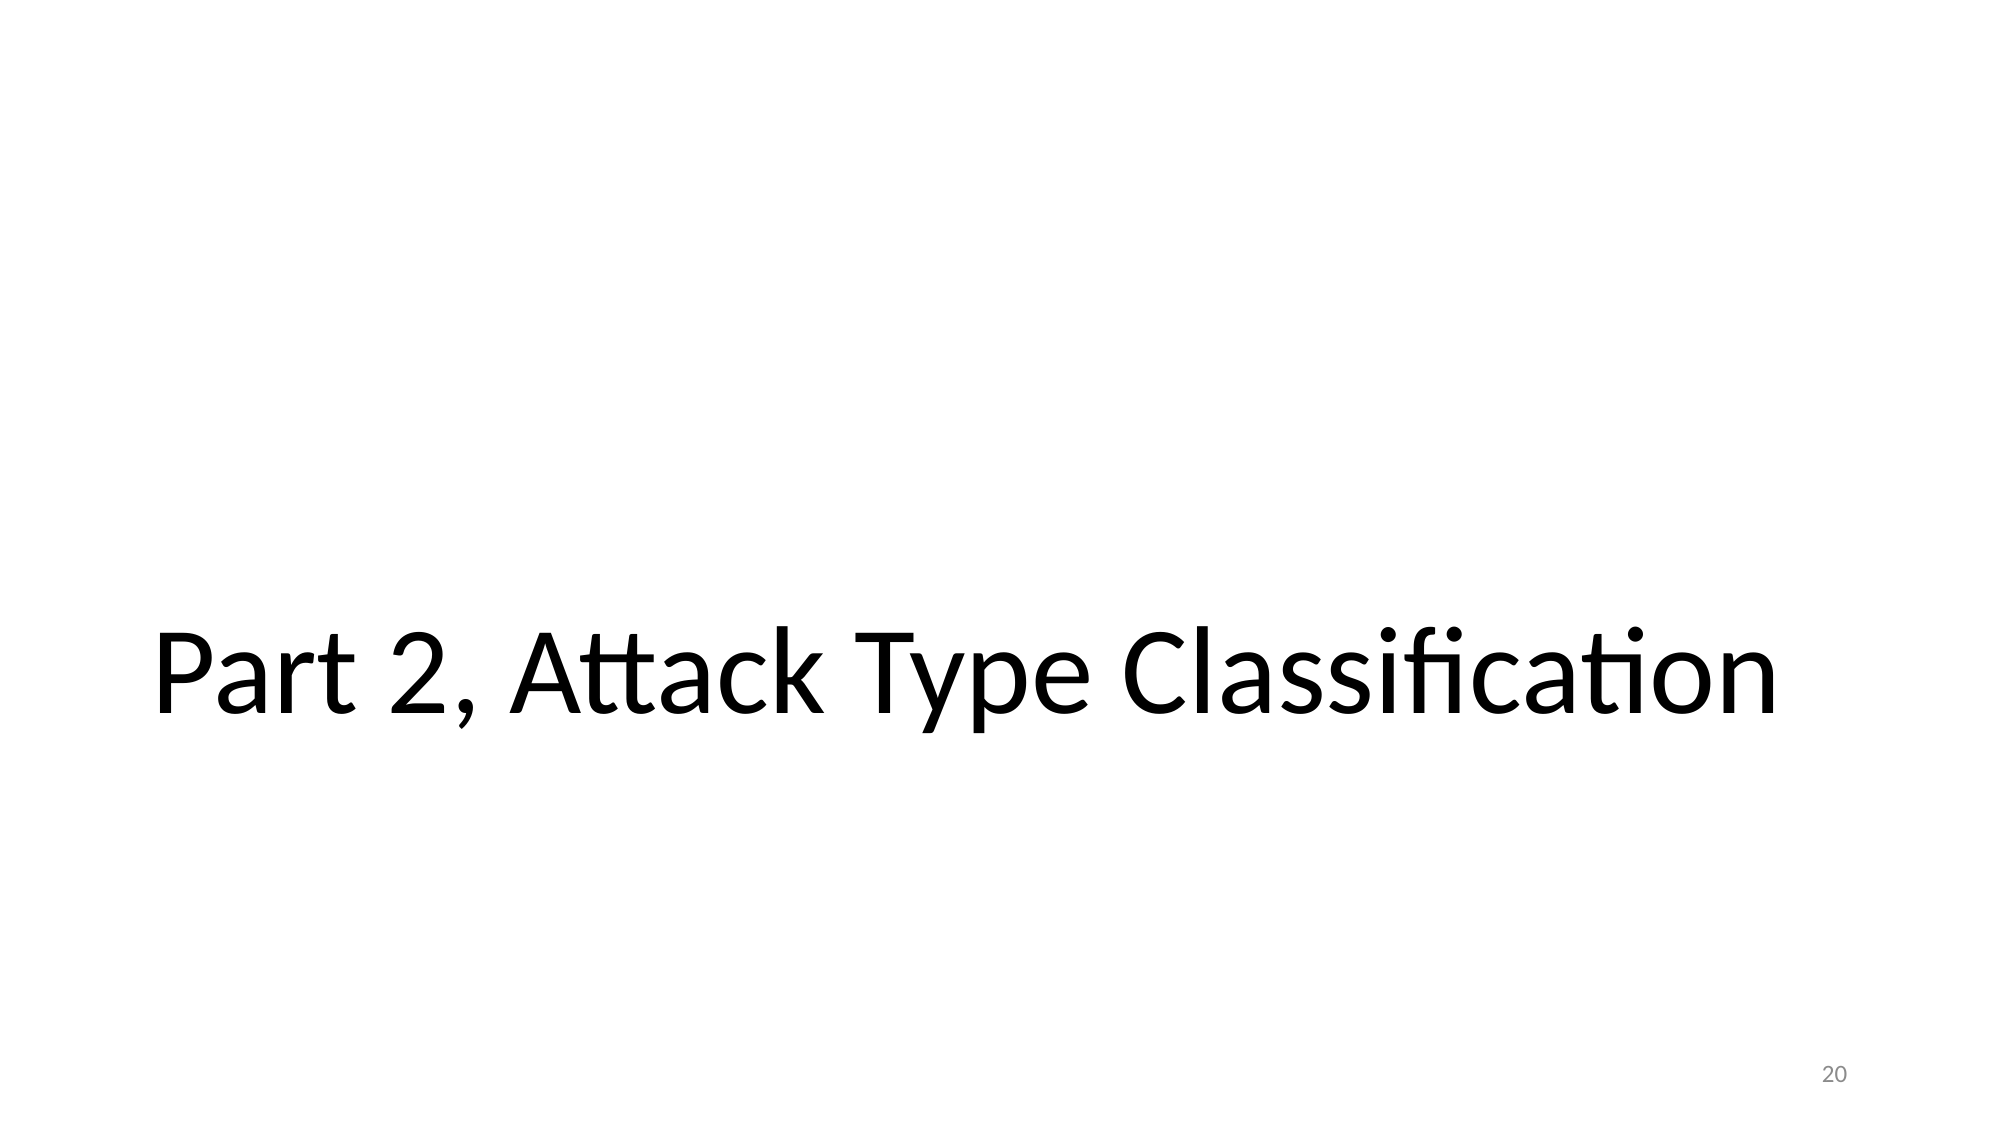

# Part 2, Attack Type Classification

20